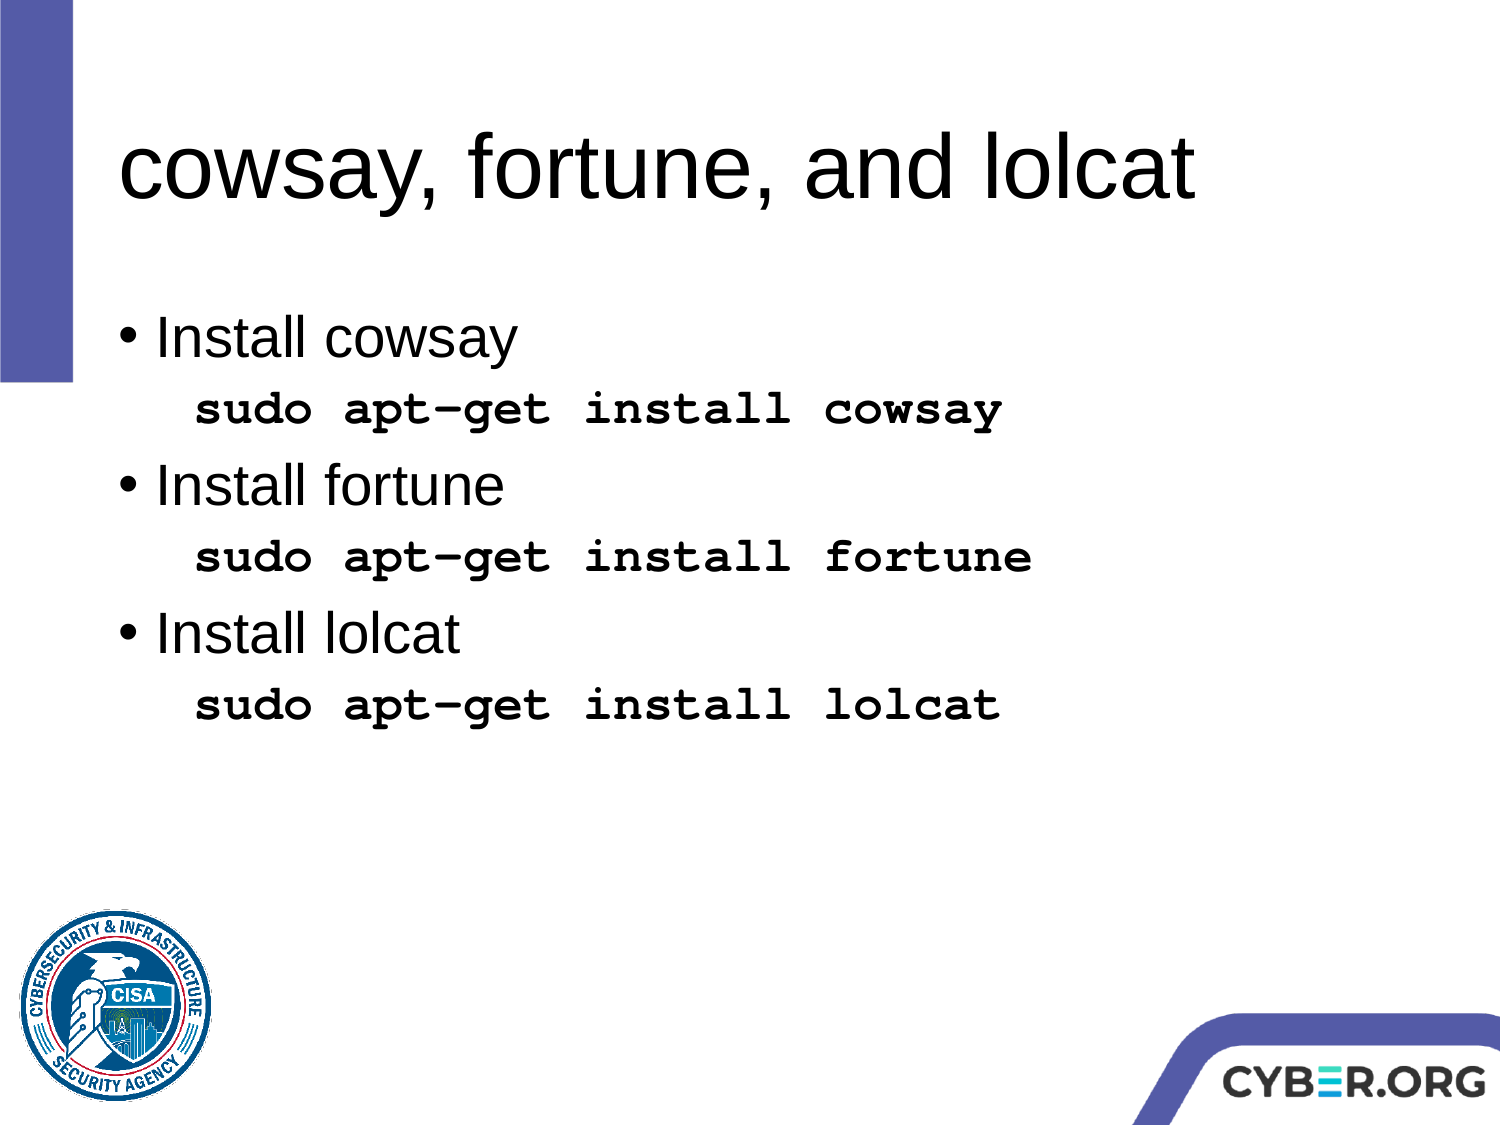

# cowsay, fortune, and lolcat
Install cowsay
sudo apt-get install cowsay
Install fortune
sudo apt-get install fortune
Install lolcat
sudo apt-get install lolcat